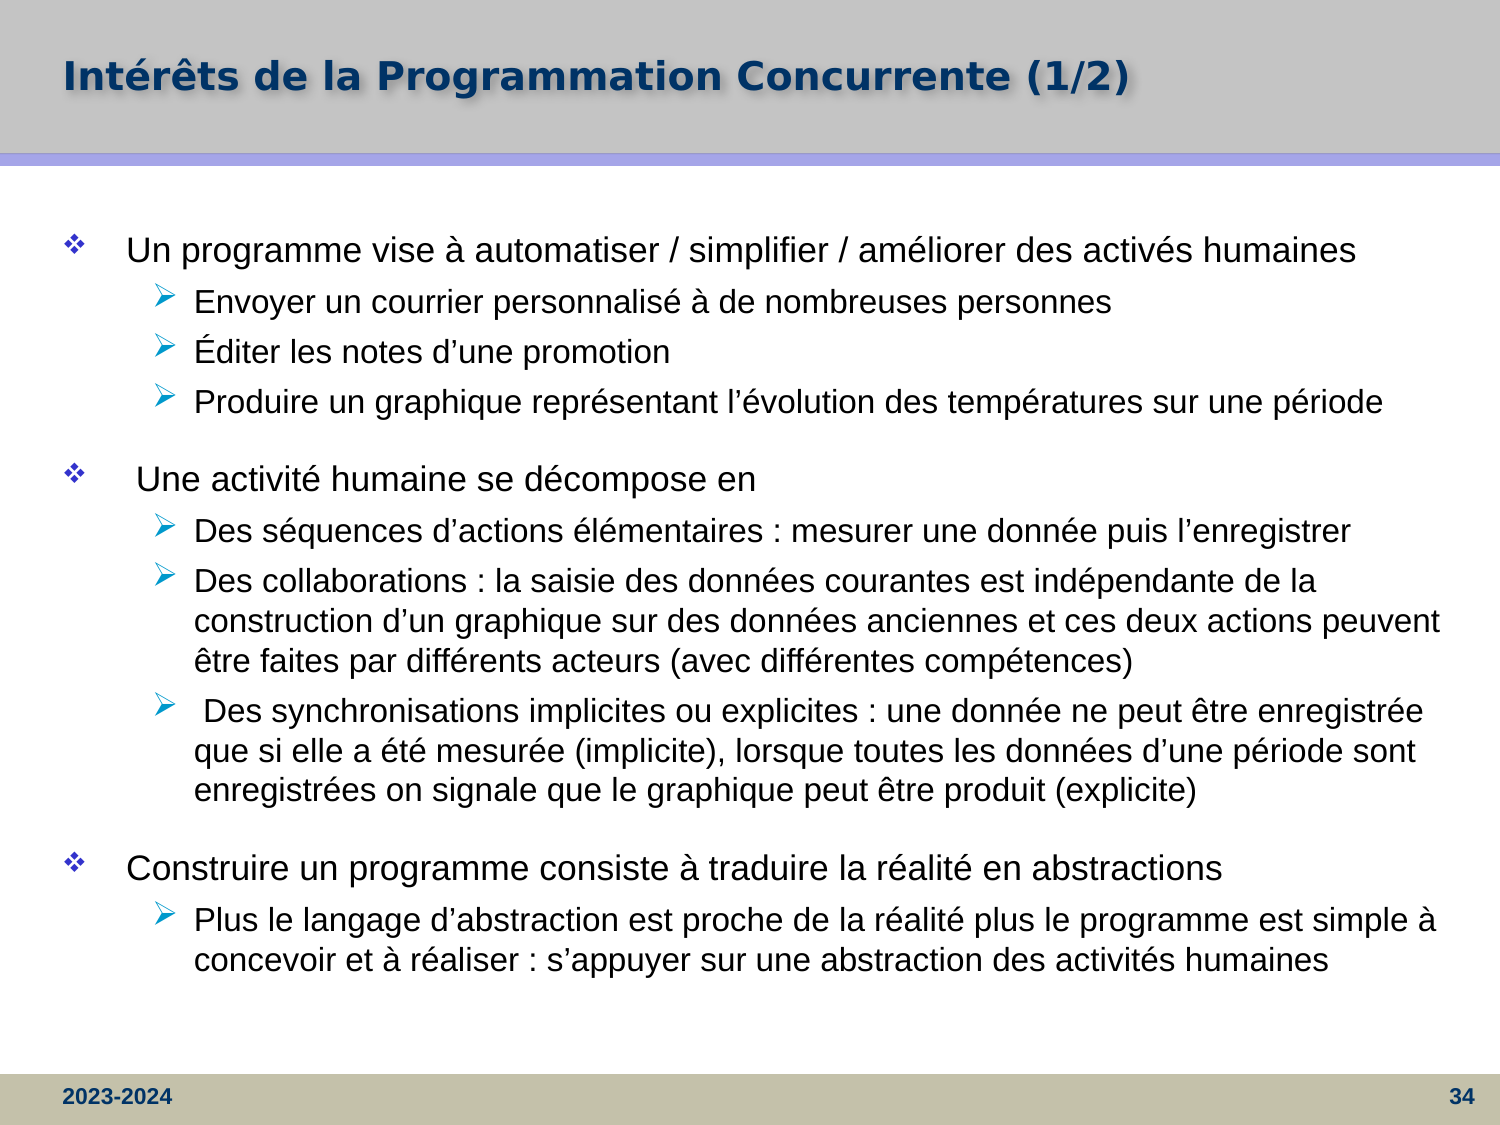

# Intérêts de la Programmation Concurrente (1/2)
Un programme vise à automatiser / simplifier / améliorer des activés humaines
Envoyer un courrier personnalisé à de nombreuses personnes
Éditer les notes d’une promotion
Produire un graphique représentant l’évolution des températures sur une période
 Une activité humaine se décompose en
Des séquences d’actions élémentaires : mesurer une donnée puis l’enregistrer
Des collaborations : la saisie des données courantes est indépendante de la construction d’un graphique sur des données anciennes et ces deux actions peuvent être faites par différents acteurs (avec différentes compétences)
 Des synchronisations implicites ou explicites : une donnée ne peut être enregistrée que si elle a été mesurée (implicite), lorsque toutes les données d’une période sont enregistrées on signale que le graphique peut être produit (explicite)
Construire un programme consiste à traduire la réalité en abstractions
Plus le langage d’abstraction est proche de la réalité plus le programme est simple à concevoir et à réaliser : s’appuyer sur une abstraction des activités humaines